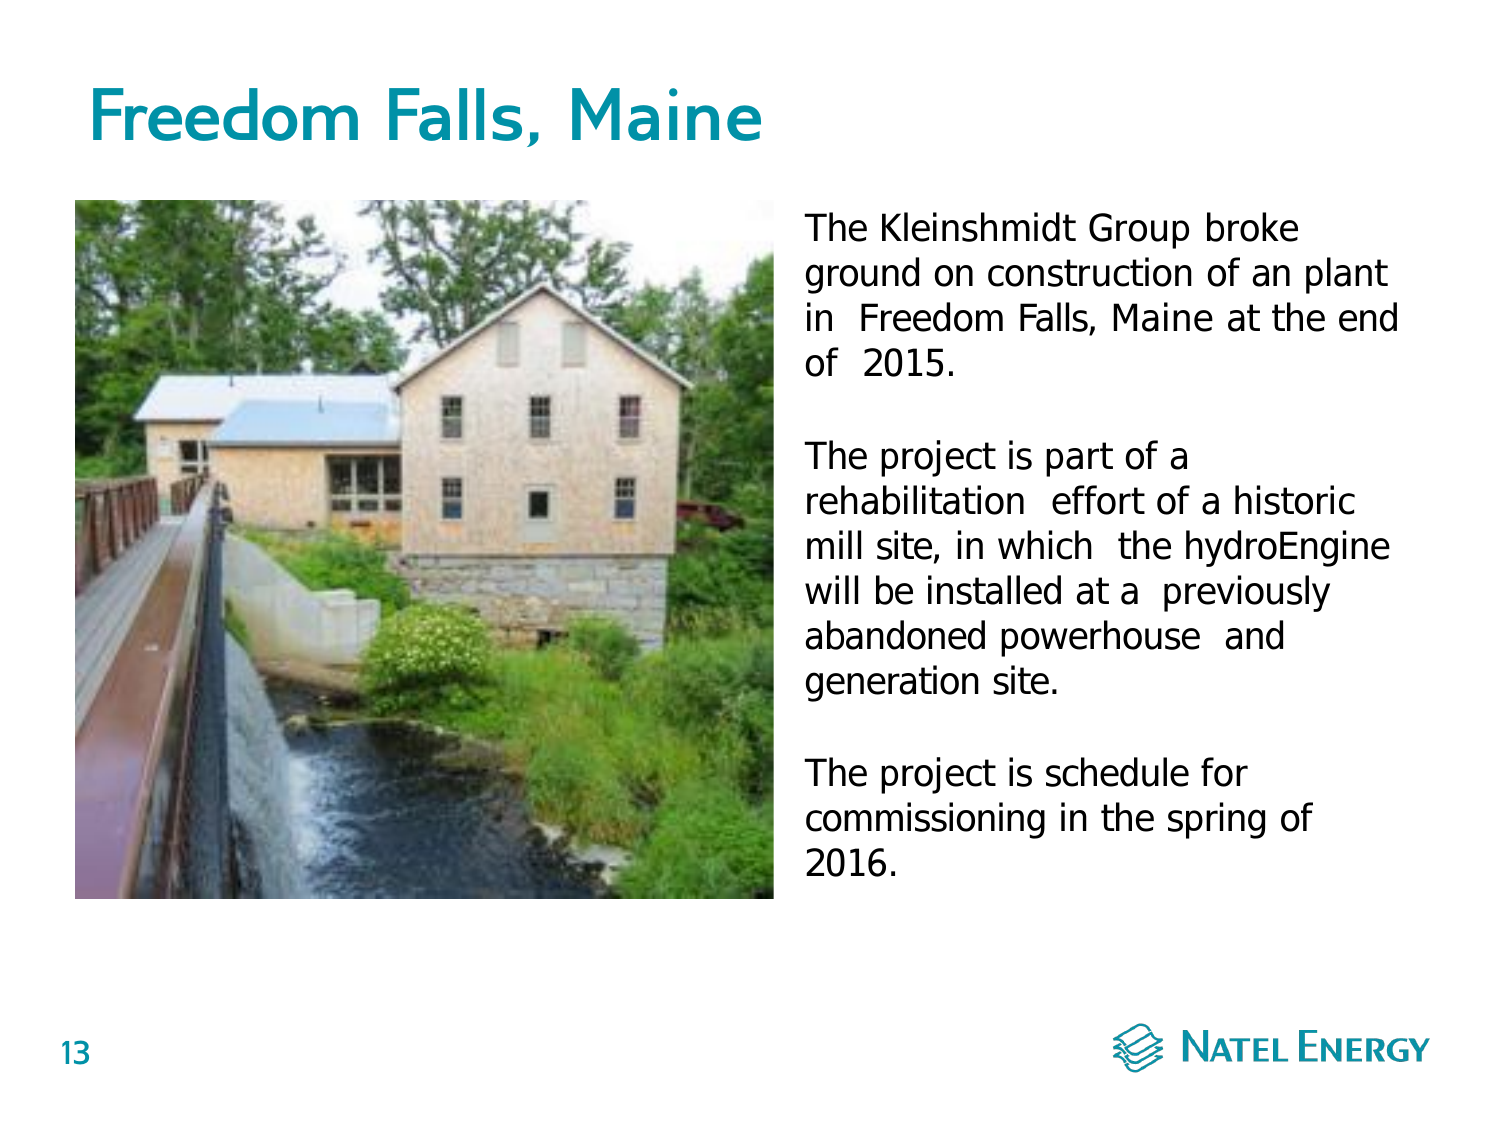

# Freedom Falls, Maine

The Kleinshmidt Group broke  ground on construction of an plant in  Freedom Falls, Maine at the end of  2015.

The project is part of a rehabilitation  effort of a historic mill site, in which  the hydroEngine will be installed at a  previously abandoned powerhouse  and generation site.

The project is schedule for  commissioning in the spring of 2016.

13